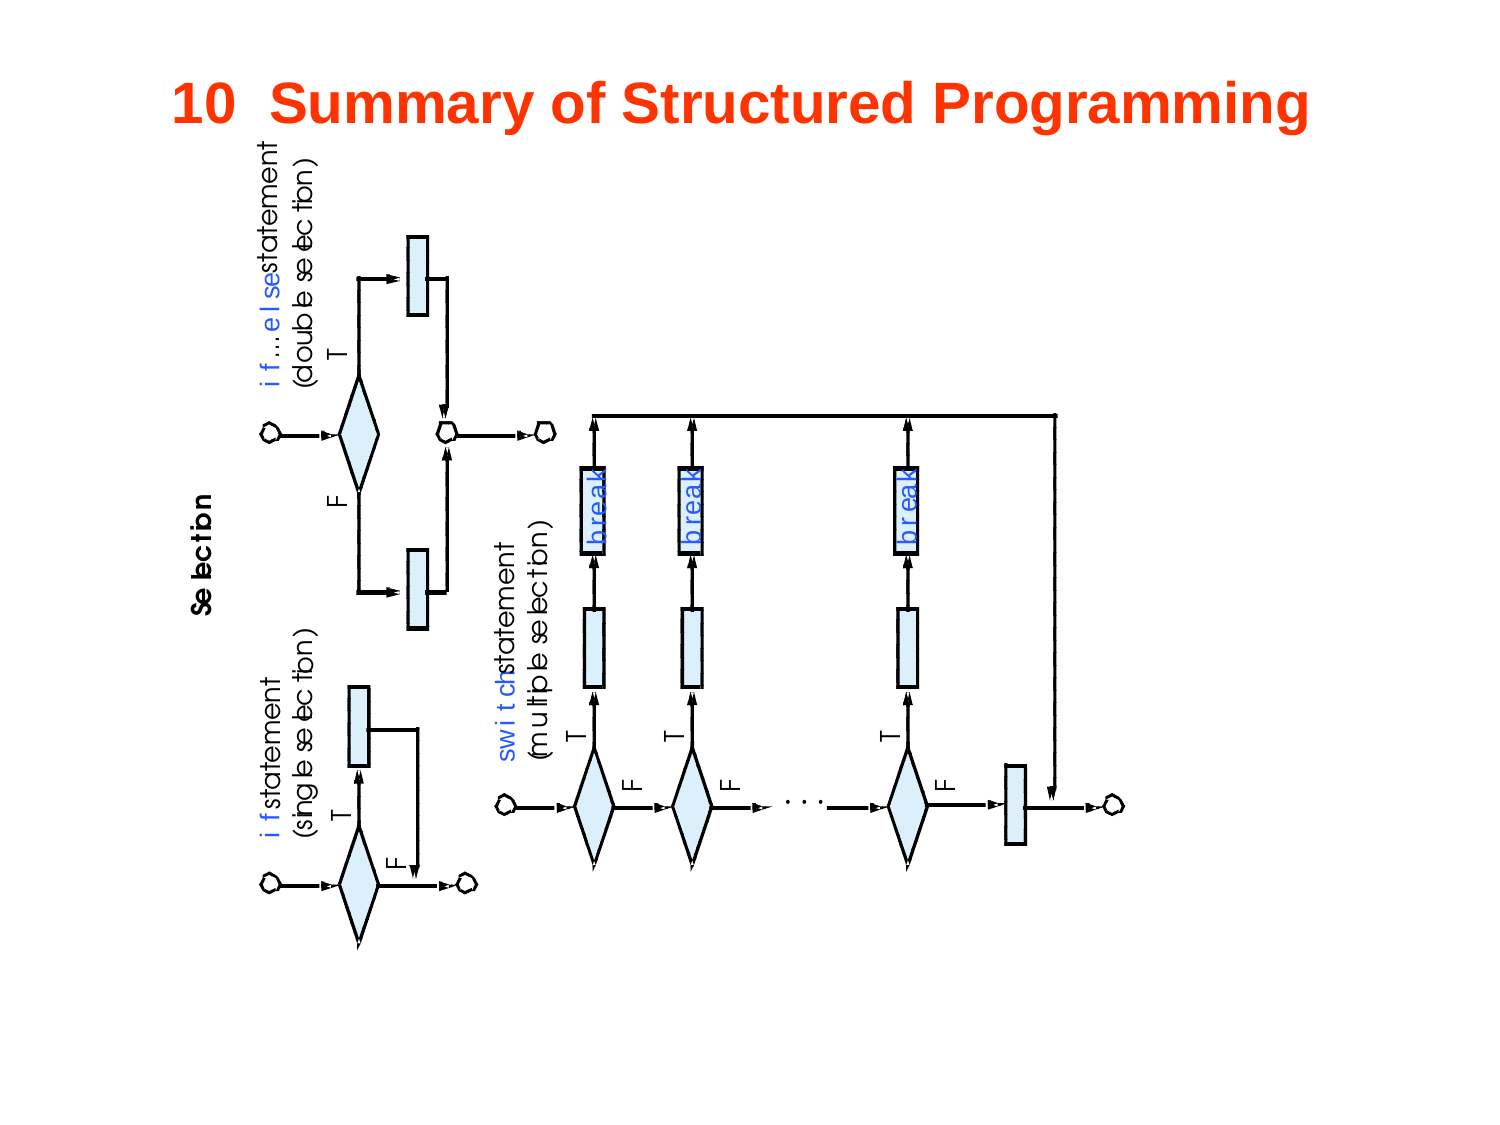

# 10  Summary of Structured Programming
)
n
o
i
statement
t
c
e
l

e
s
e

s

e
l
l
b
e

u
…
o
T
f
d
i
(

k
k
k

a
a
a
F
n
e
e
e

r
o
r
r
)
i
b
b
b
t
n
c
o
i

e

t
l

c
e

e

statement
S
l

e
)
s

n
e

o
l
i
h
t
p
c
i
c
t

l

t

e
l

u

i
e
T
T
T
w
statement

m

s

s
(

e
l

F
F
F

g

.
.
.

n

i
T

f

s
(
i

F